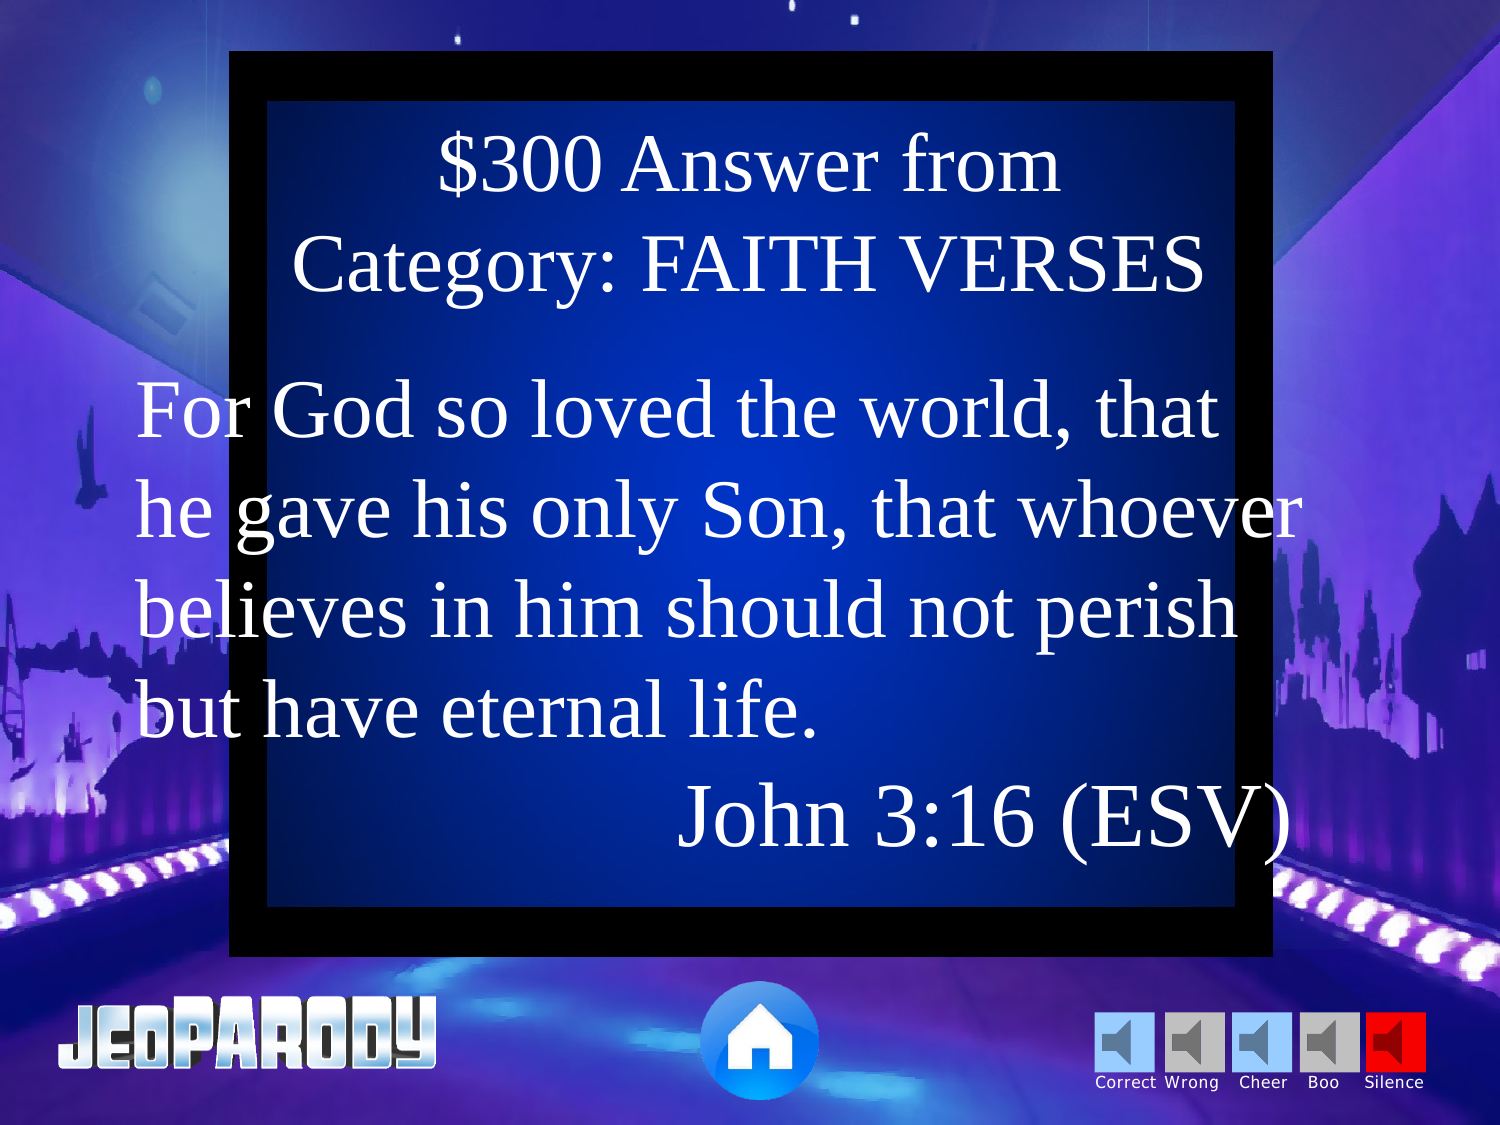

$300 Answer from
Category: FAITH VERSES
For God so loved the world, that he gave his only Son, that whoever believes in him should not perish but have eternal life.
John 3:16 (ESV)